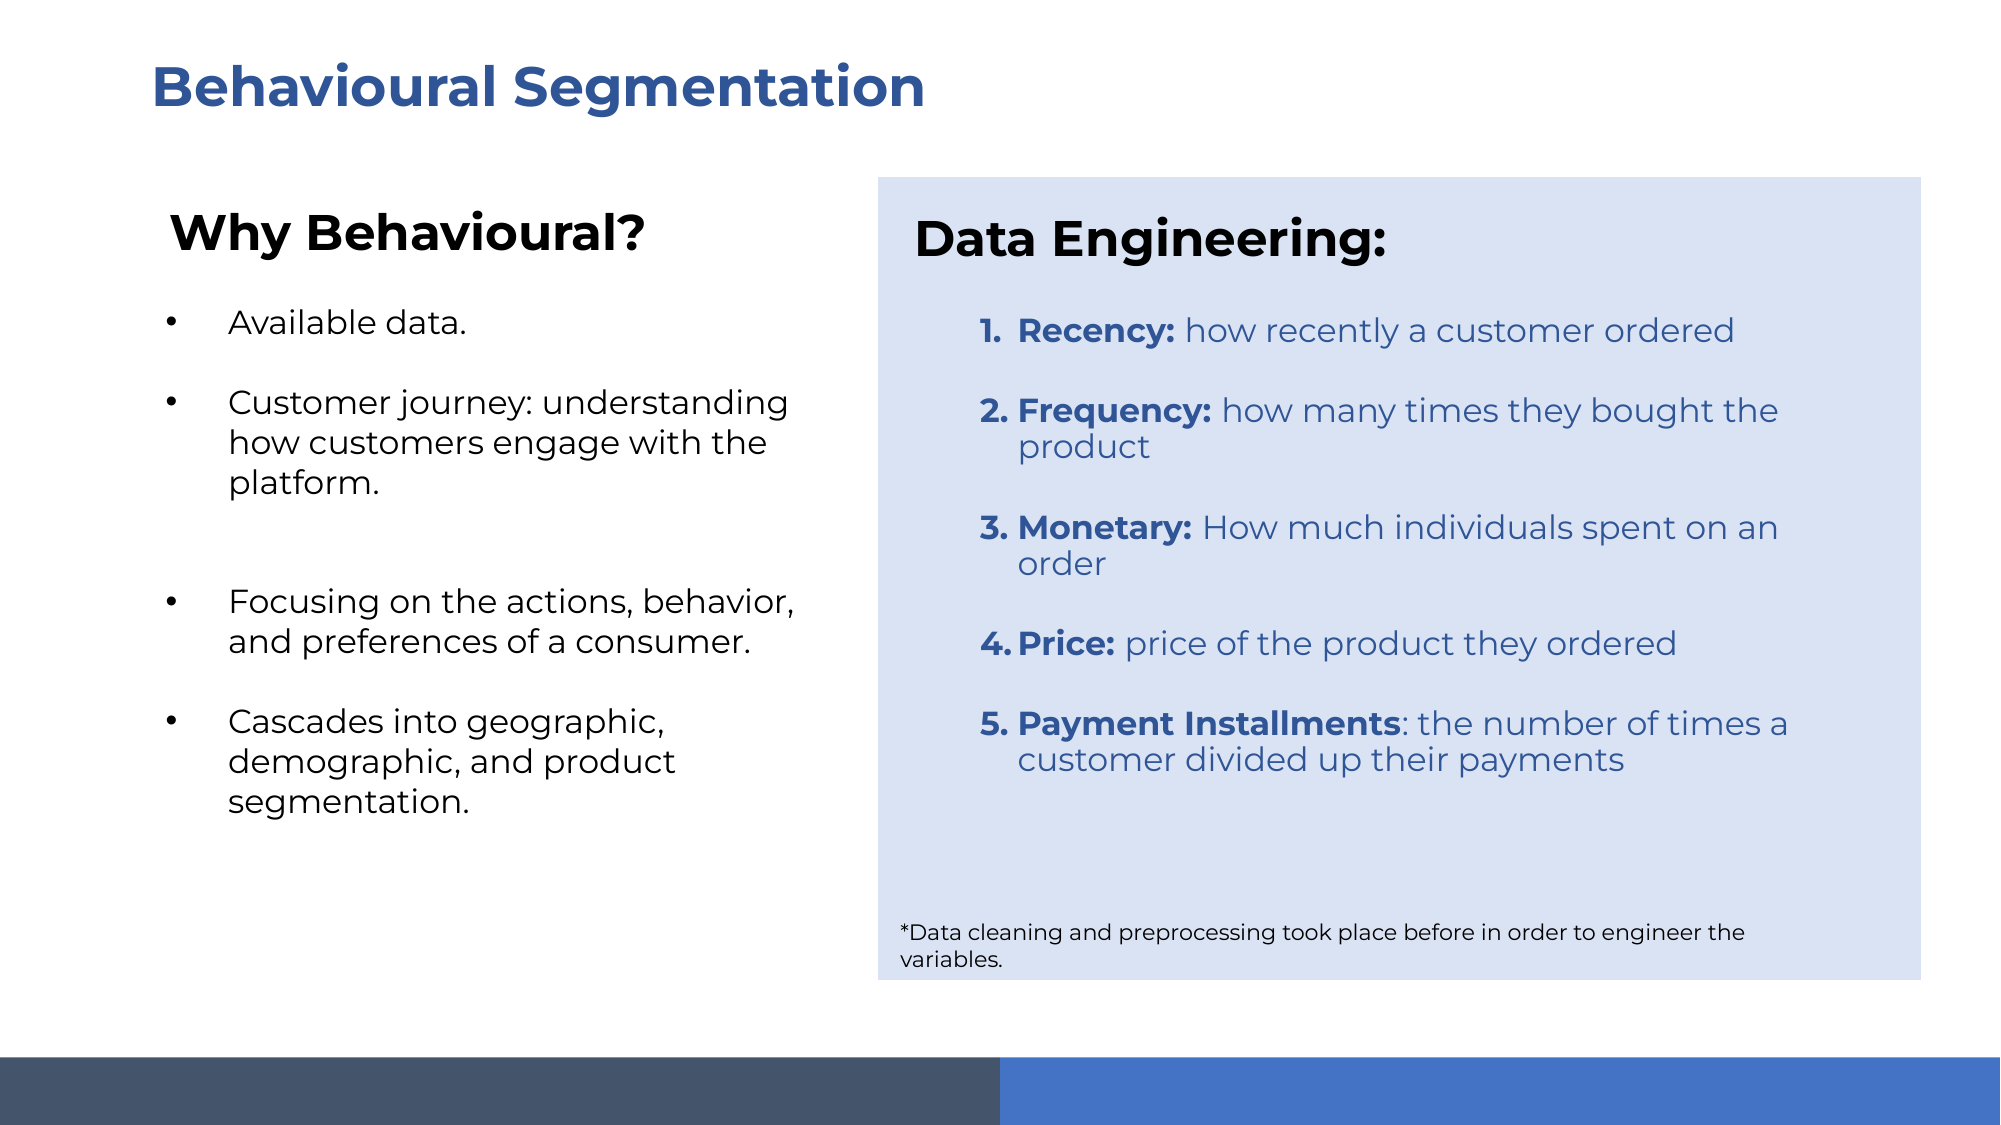

# Behavioural Segmentation

Why Behavioural?
Data Engineering:
Recency: how recently a customer ordered
Frequency: how many times they bought the product
Monetary: How much individuals spent on an order
Price: price of the product they ordered
Payment Installments: the number of times a customer divided up their payments

Available data.

Customer journey: understanding how customers engage with the platform.
Focusing on the actions, behavior, and preferences of a consumer.

Cascades into geographic, demographic, and product segmentation.
*Data cleaning and preprocessing took place before in order to engineer the variables.